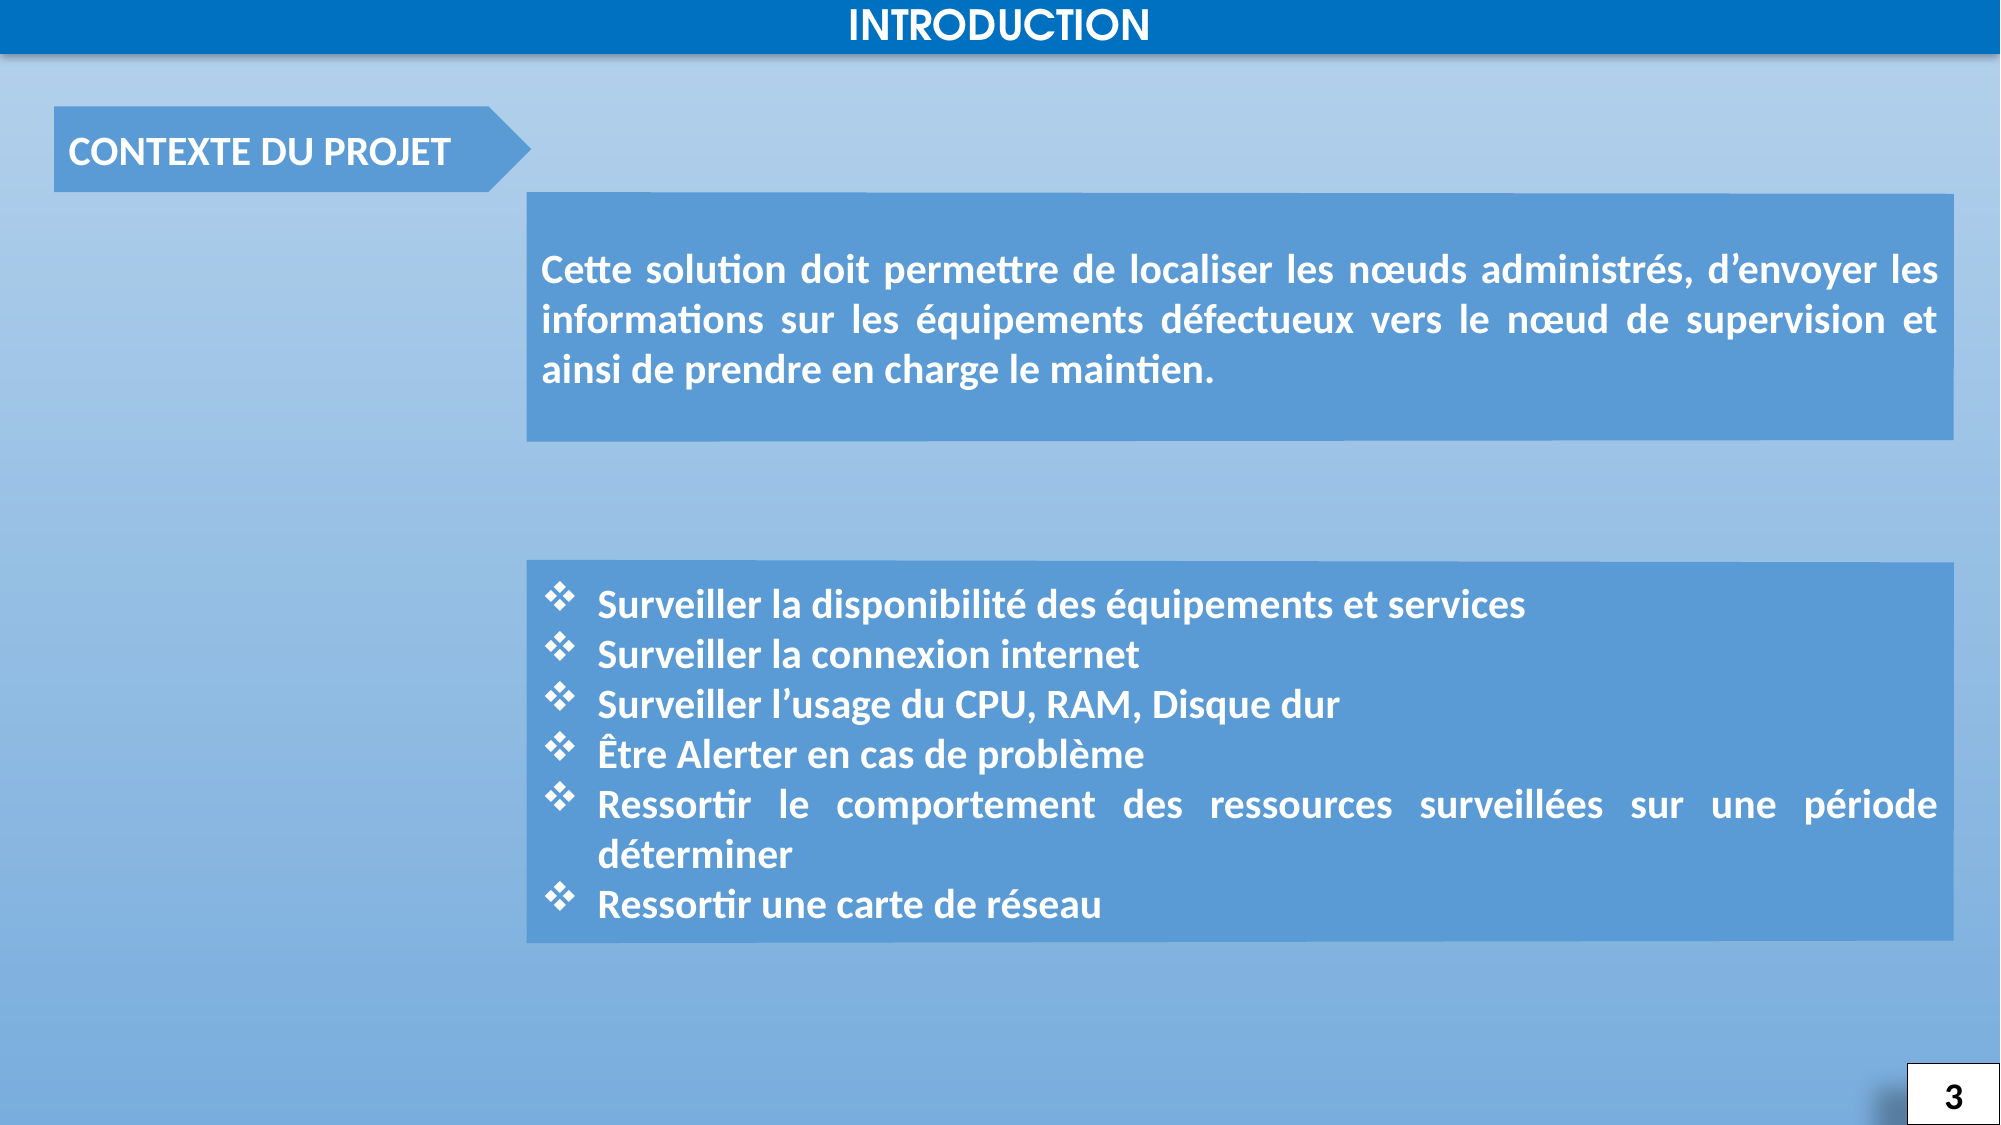

Introduction
CONTEXTE DU PROJET
Cette solution doit permettre de localiser les nœuds administrés, d’envoyer les informations sur les équipements défectueux vers le nœud de supervision et ainsi de prendre en charge le maintien.
Surveiller la disponibilité des équipements et services
Surveiller la connexion internet
Surveiller l’usage du CPU, RAM, Disque dur
Être Alerter en cas de problème
Ressortir le comportement des ressources surveillées sur une période déterminer
Ressortir une carte de réseau
3